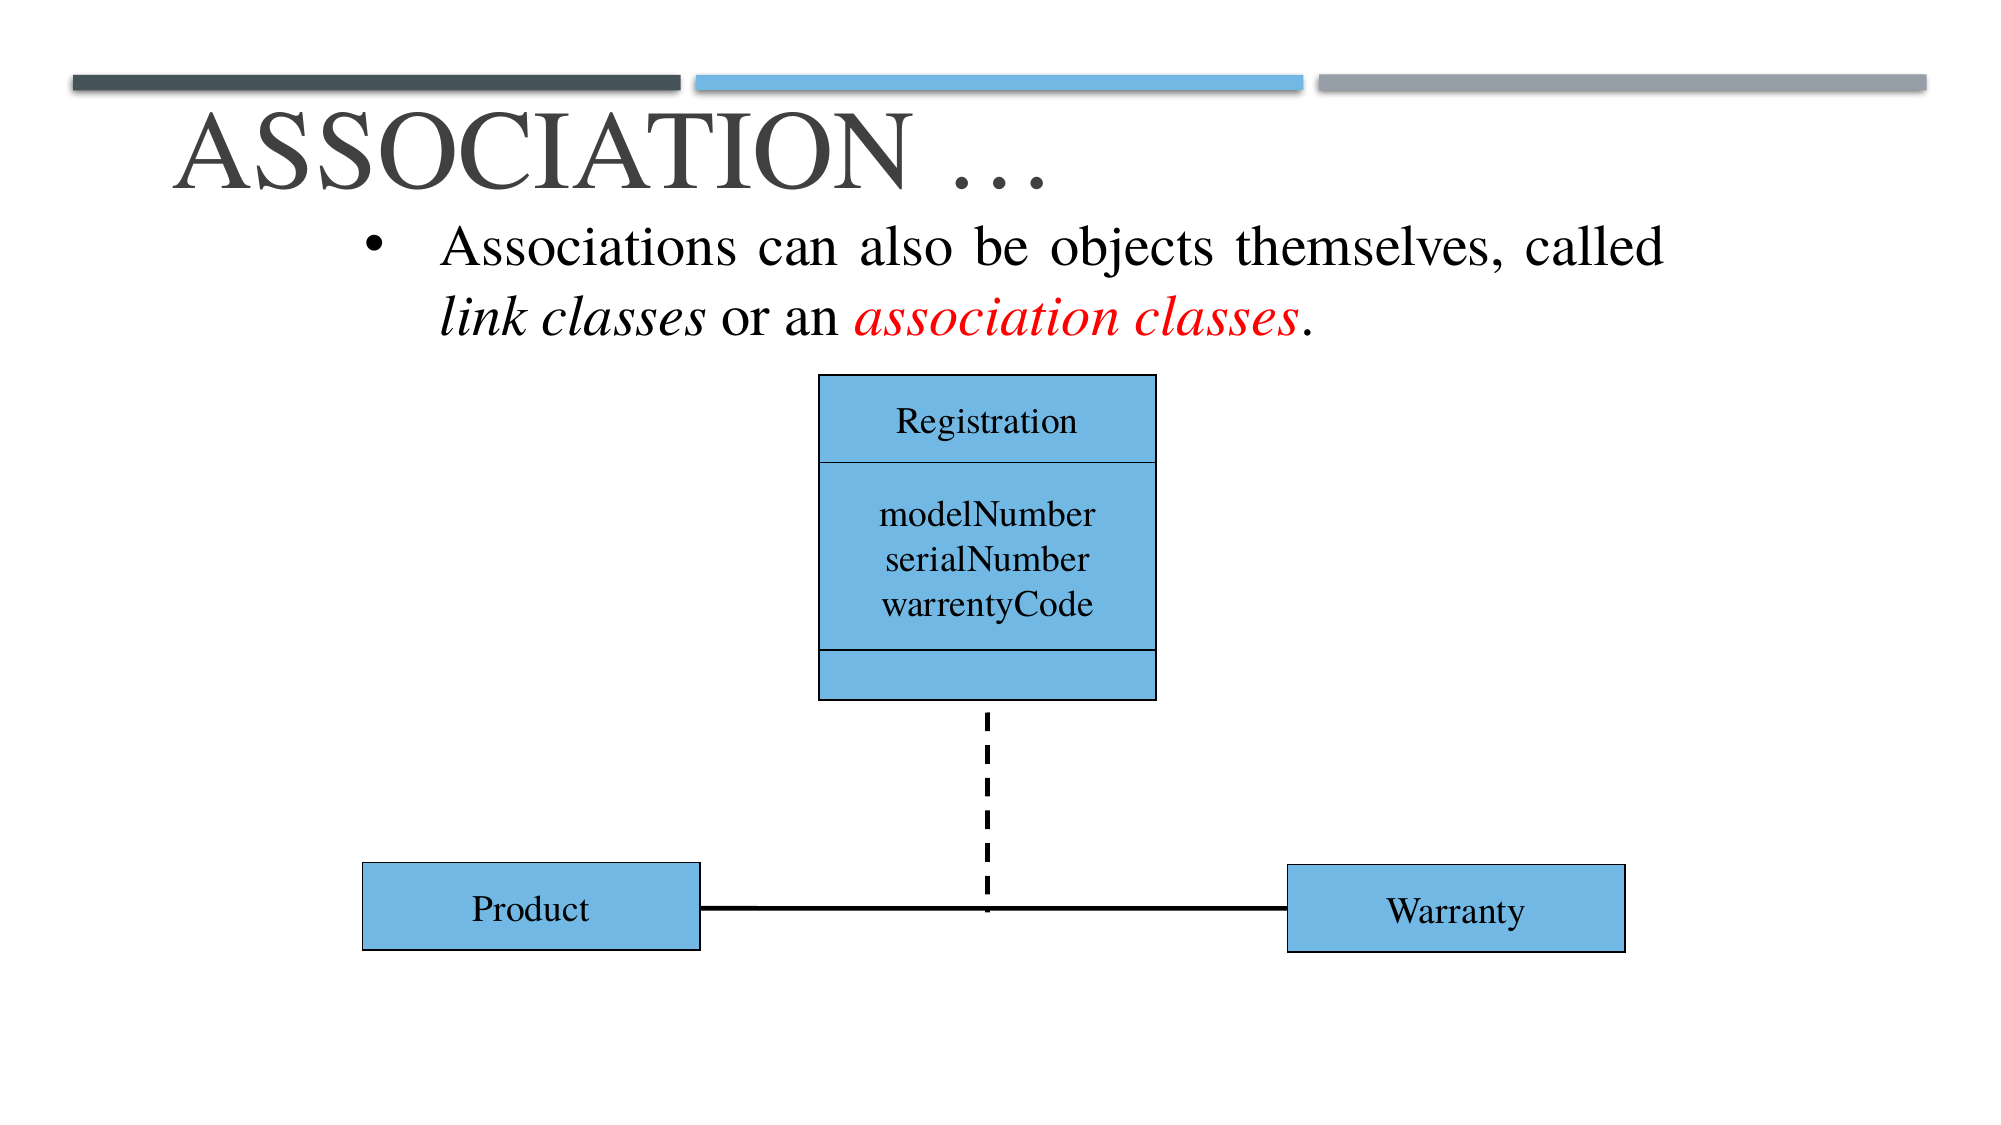

# Association …
Associations can also be objects themselves, called link classes or an association classes.
Registration
modelNumber
serialNumber
warrentyCode

Product
Warranty